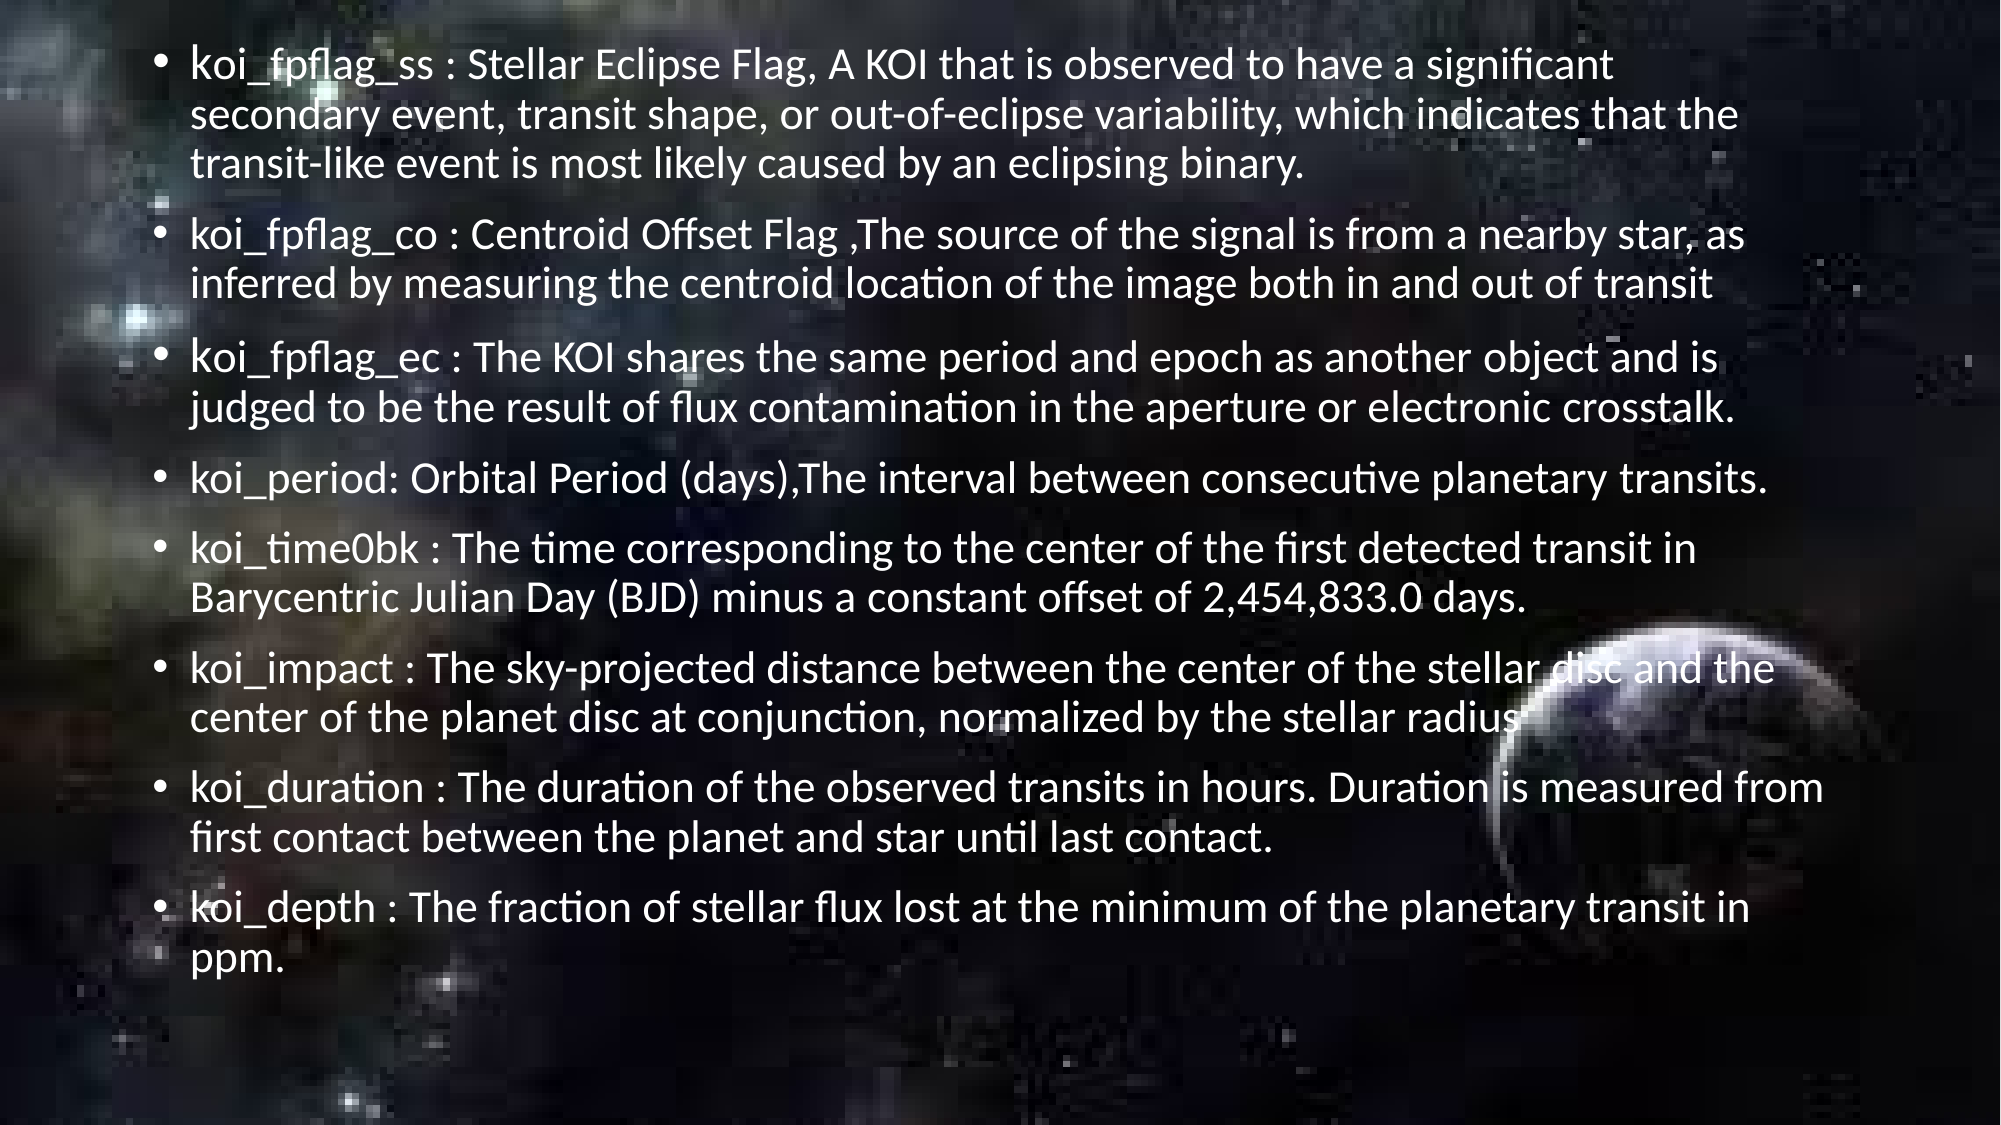

koi_fpflag_ss : Stellar Eclipse Flag, A KOI that is observed to have a significant secondary event, transit shape, or out-of-eclipse variability, which indicates that the transit-like event is most likely caused by an eclipsing binary.
koi_fpflag_co : Centroid Offset Flag ,The source of the signal is from a nearby star, as inferred by measuring the centroid location of the image both in and out of transit
koi_fpflag_ec : The KOI shares the same period and epoch as another object and is judged to be the result of flux contamination in the aperture or electronic crosstalk.
koi_period: Orbital Period (days),The interval between consecutive planetary transits.
koi_time0bk : The time corresponding to the center of the first detected transit in Barycentric Julian Day (BJD) minus a constant offset of 2,454,833.0 days.
koi_impact : The sky-projected distance between the center of the stellar disc and the center of the planet disc at conjunction, normalized by the stellar radius
koi_duration : The duration of the observed transits in hours. Duration is measured from first contact between the planet and star until last contact.
koi_depth : The fraction of stellar flux lost at the minimum of the planetary transit in ppm.